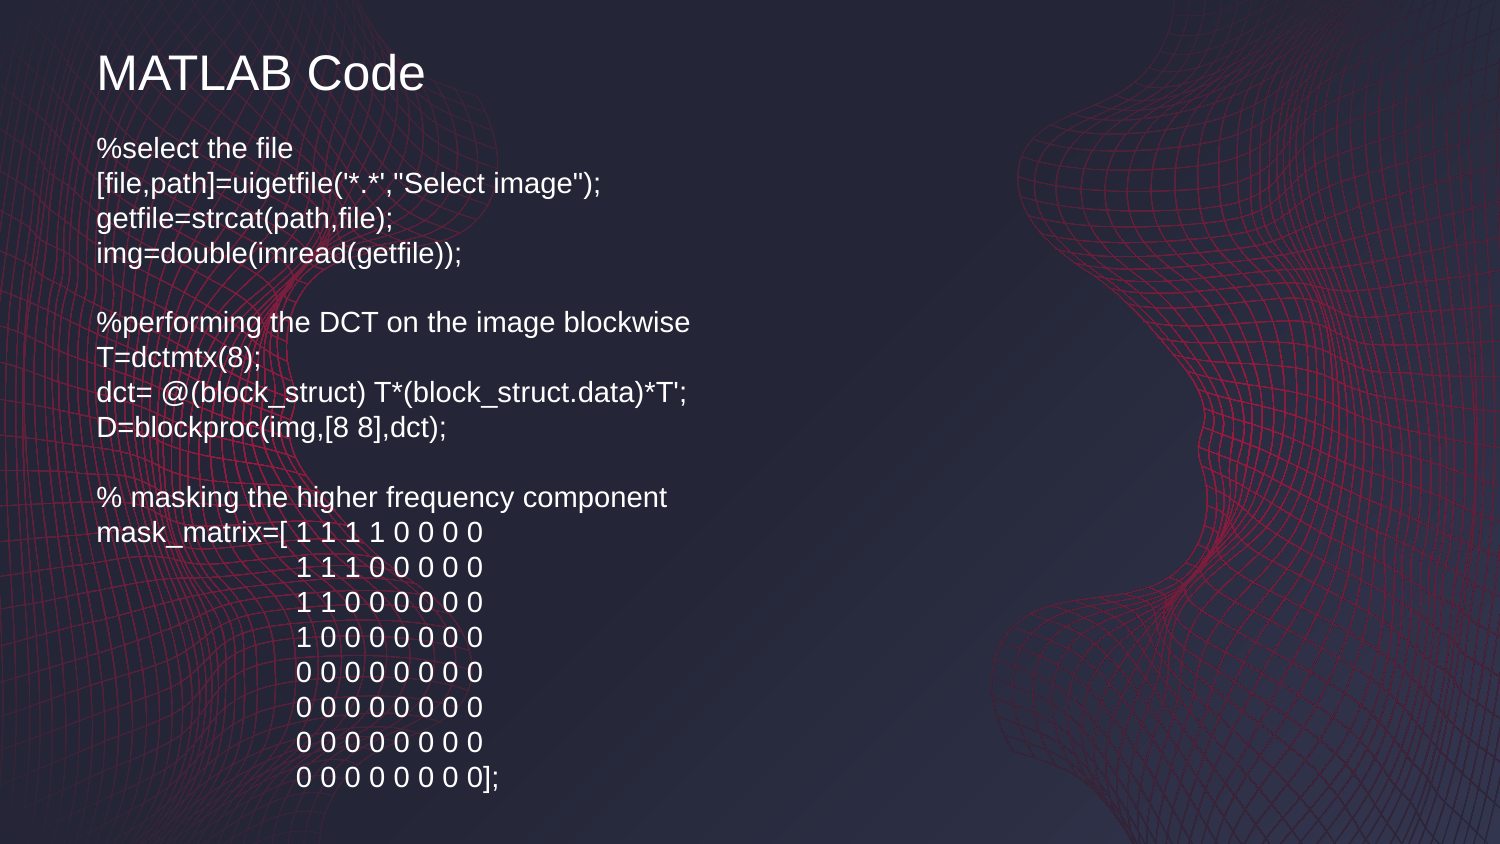

MATLAB Code

%select the file
[file,path]=uigetfile('*.*',"Select image");
getfile=strcat(path,file);
img=double(imread(getfile));

%performing the DCT on the image blockwise
T=dctmtx(8);
dct= @(block_struct) T*(block_struct.data)*T';
D=blockproc(img,[8 8],dct);

% masking the higher frequency component
mask_matrix=[ 1 1 1 1 0 0 0 0
      1 1 1 0 0 0 0 0
      1 1 0 0 0 0 0 0
      1 0 0 0 0 0 0 0
      0 0 0 0 0 0 0 0
      0 0 0 0 0 0 0 0
      0 0 0 0 0 0 0 0
      0 0 0 0 0 0 0 0];